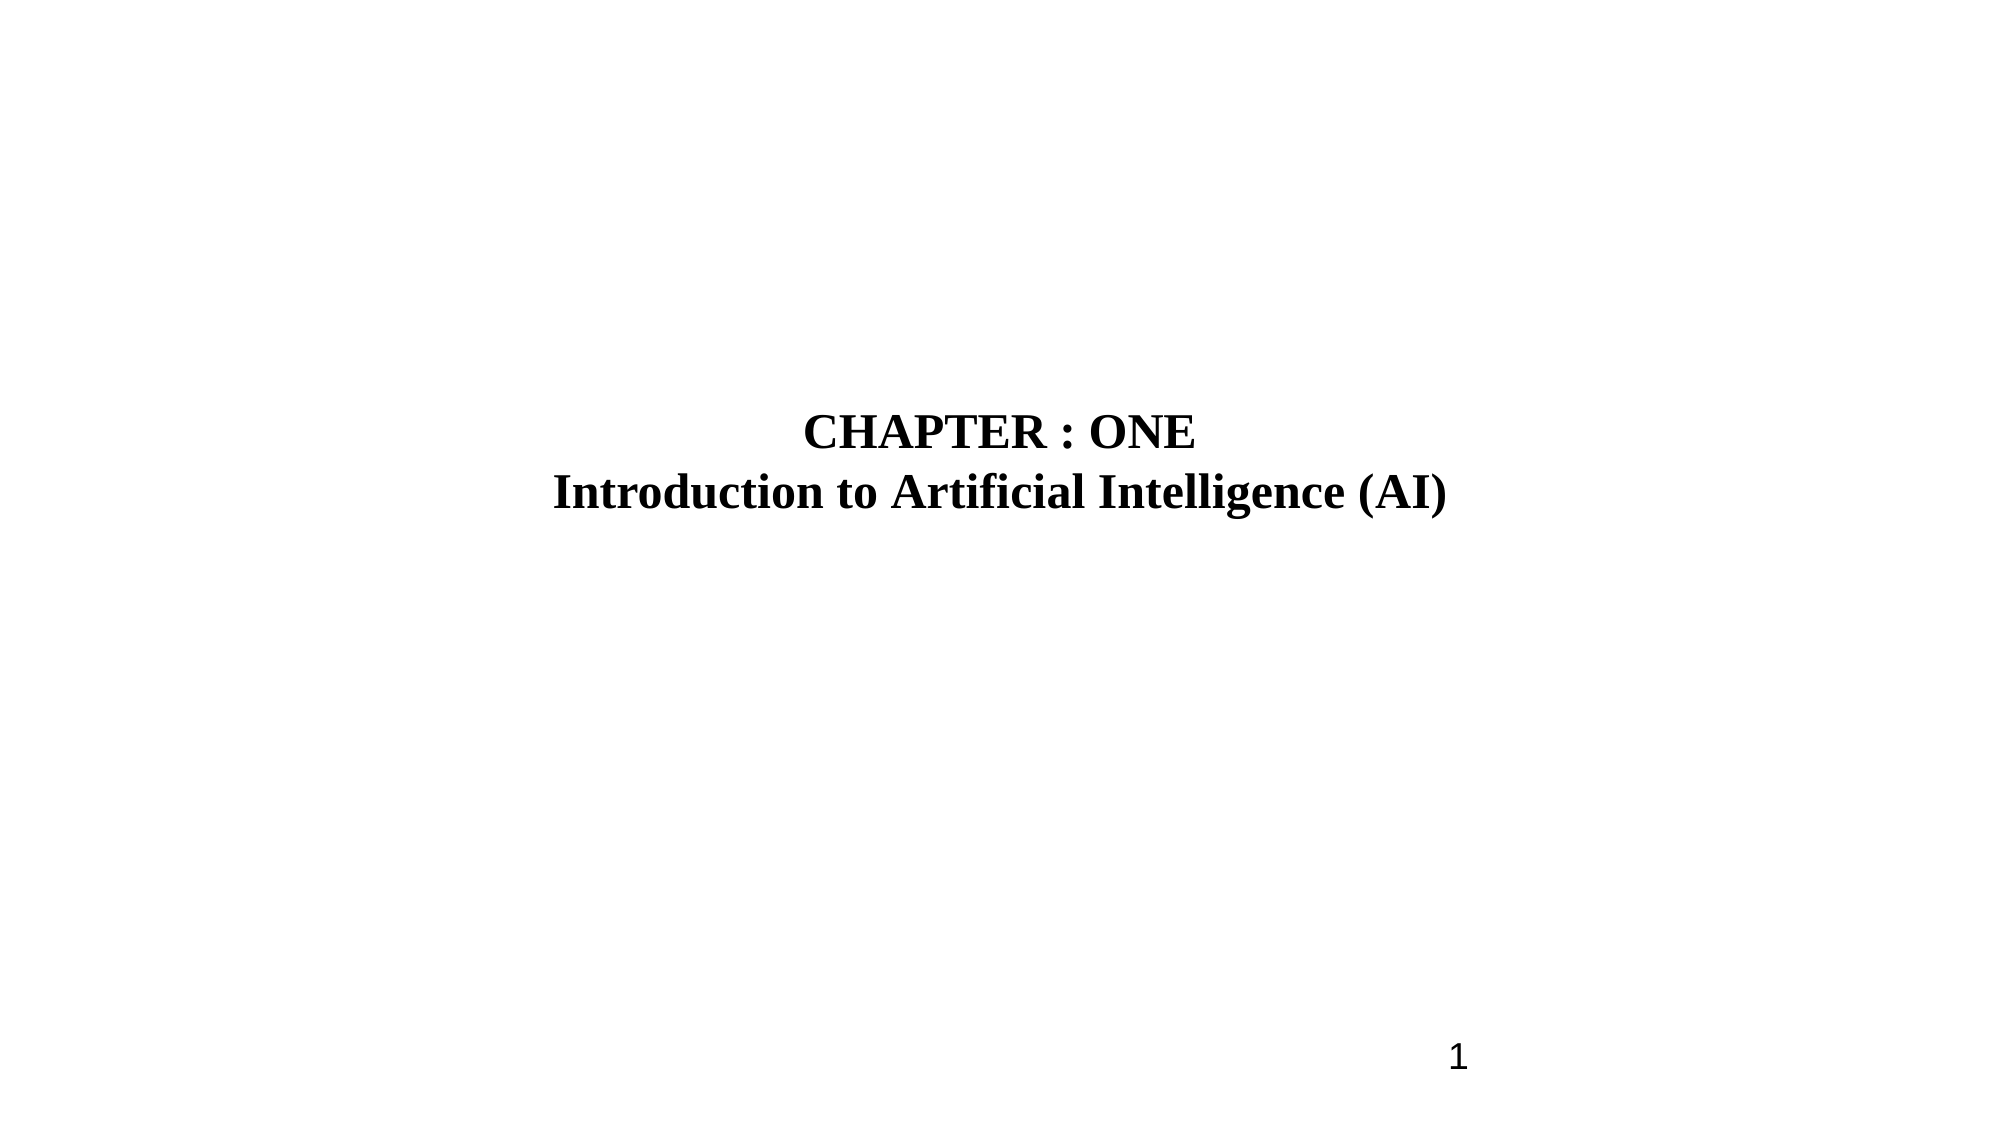

CHAPTER : ONE
Introduction to Artificial Intelligence (AI)
1